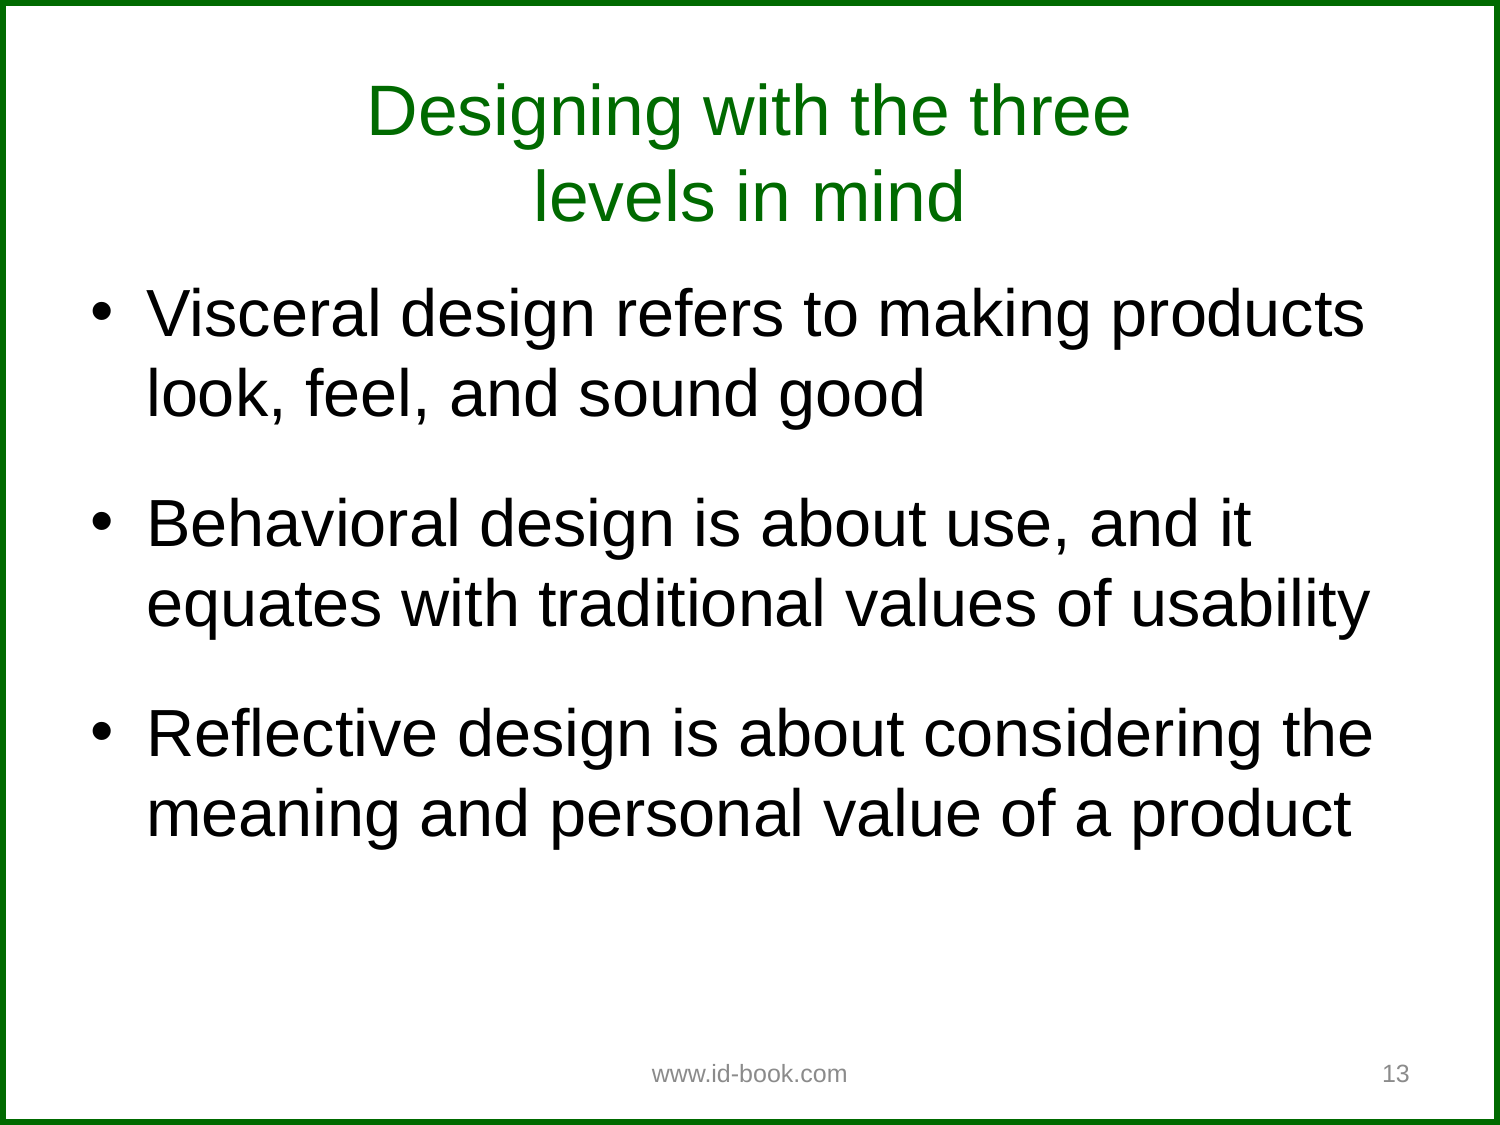

# Designing with the three levels in mind
Visceral design refers to making products look, feel, and sound good
Behavioral design is about use, and it equates with traditional values of usability
Reflective design is about considering the meaning and personal value of a product
www.id-book.com
13